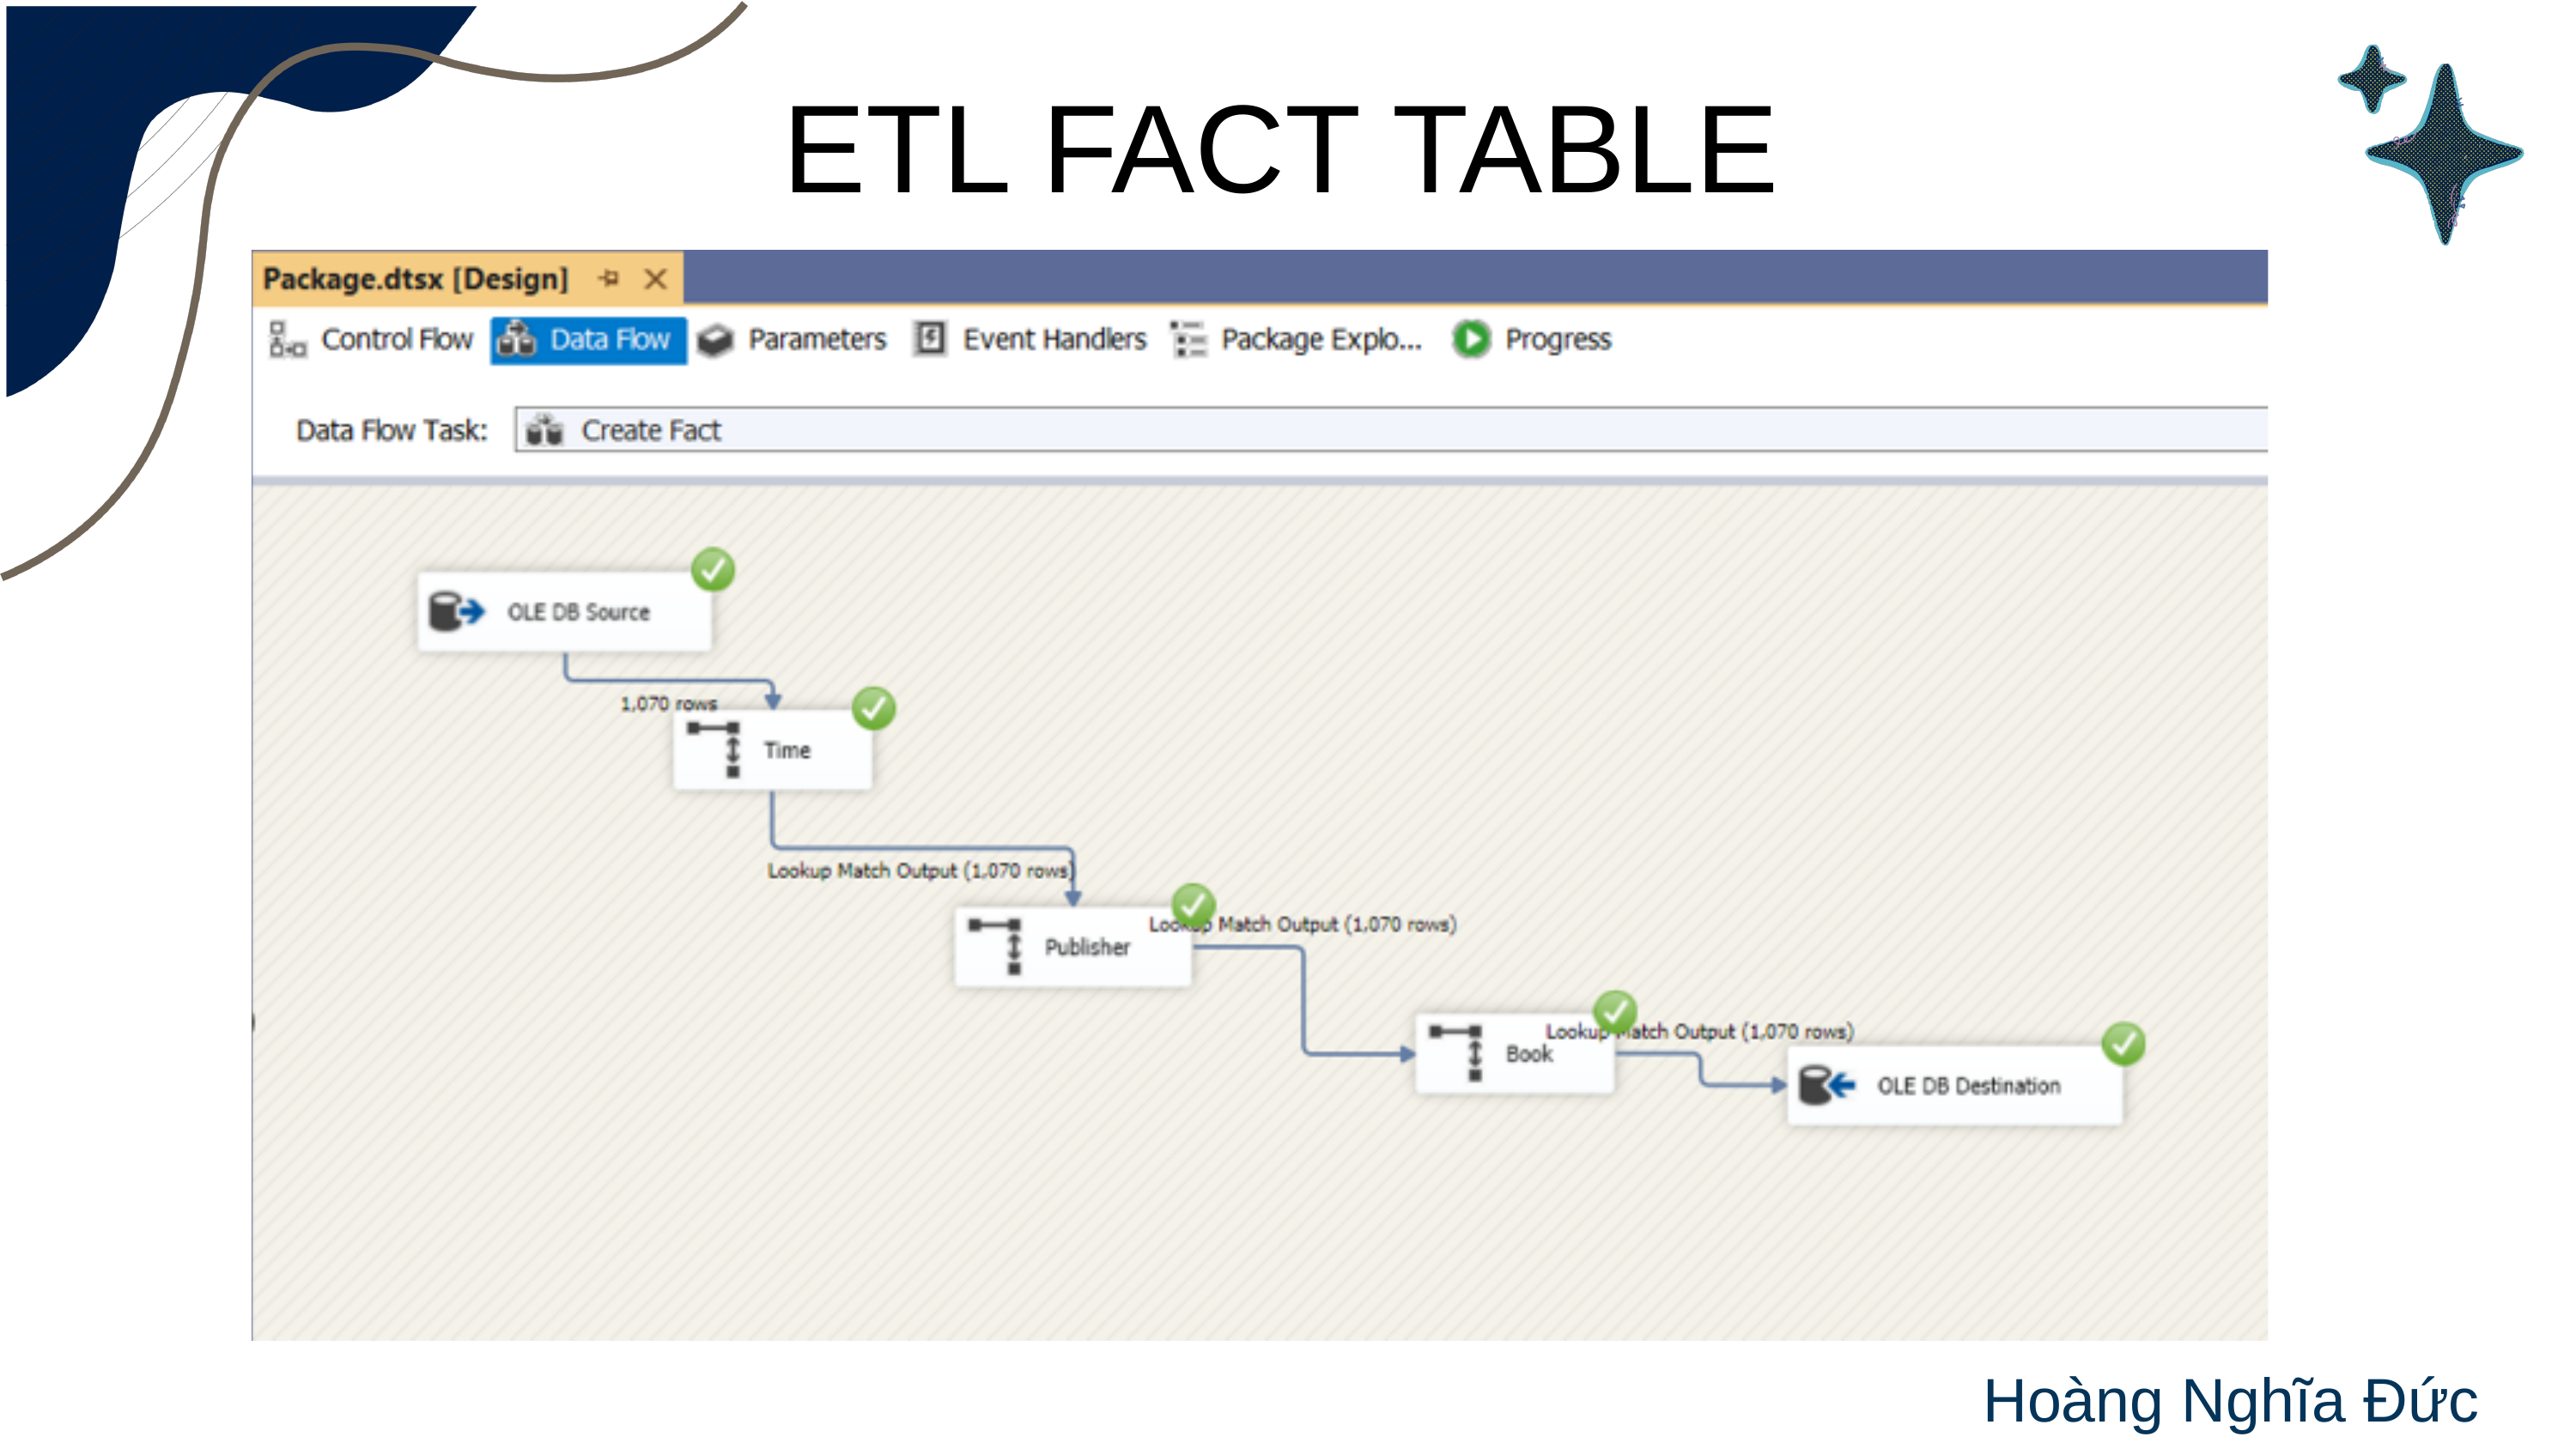

ETL FACT TABLE

Hoàng Nghĩa Đức
Hoàng Nghĩa Đức